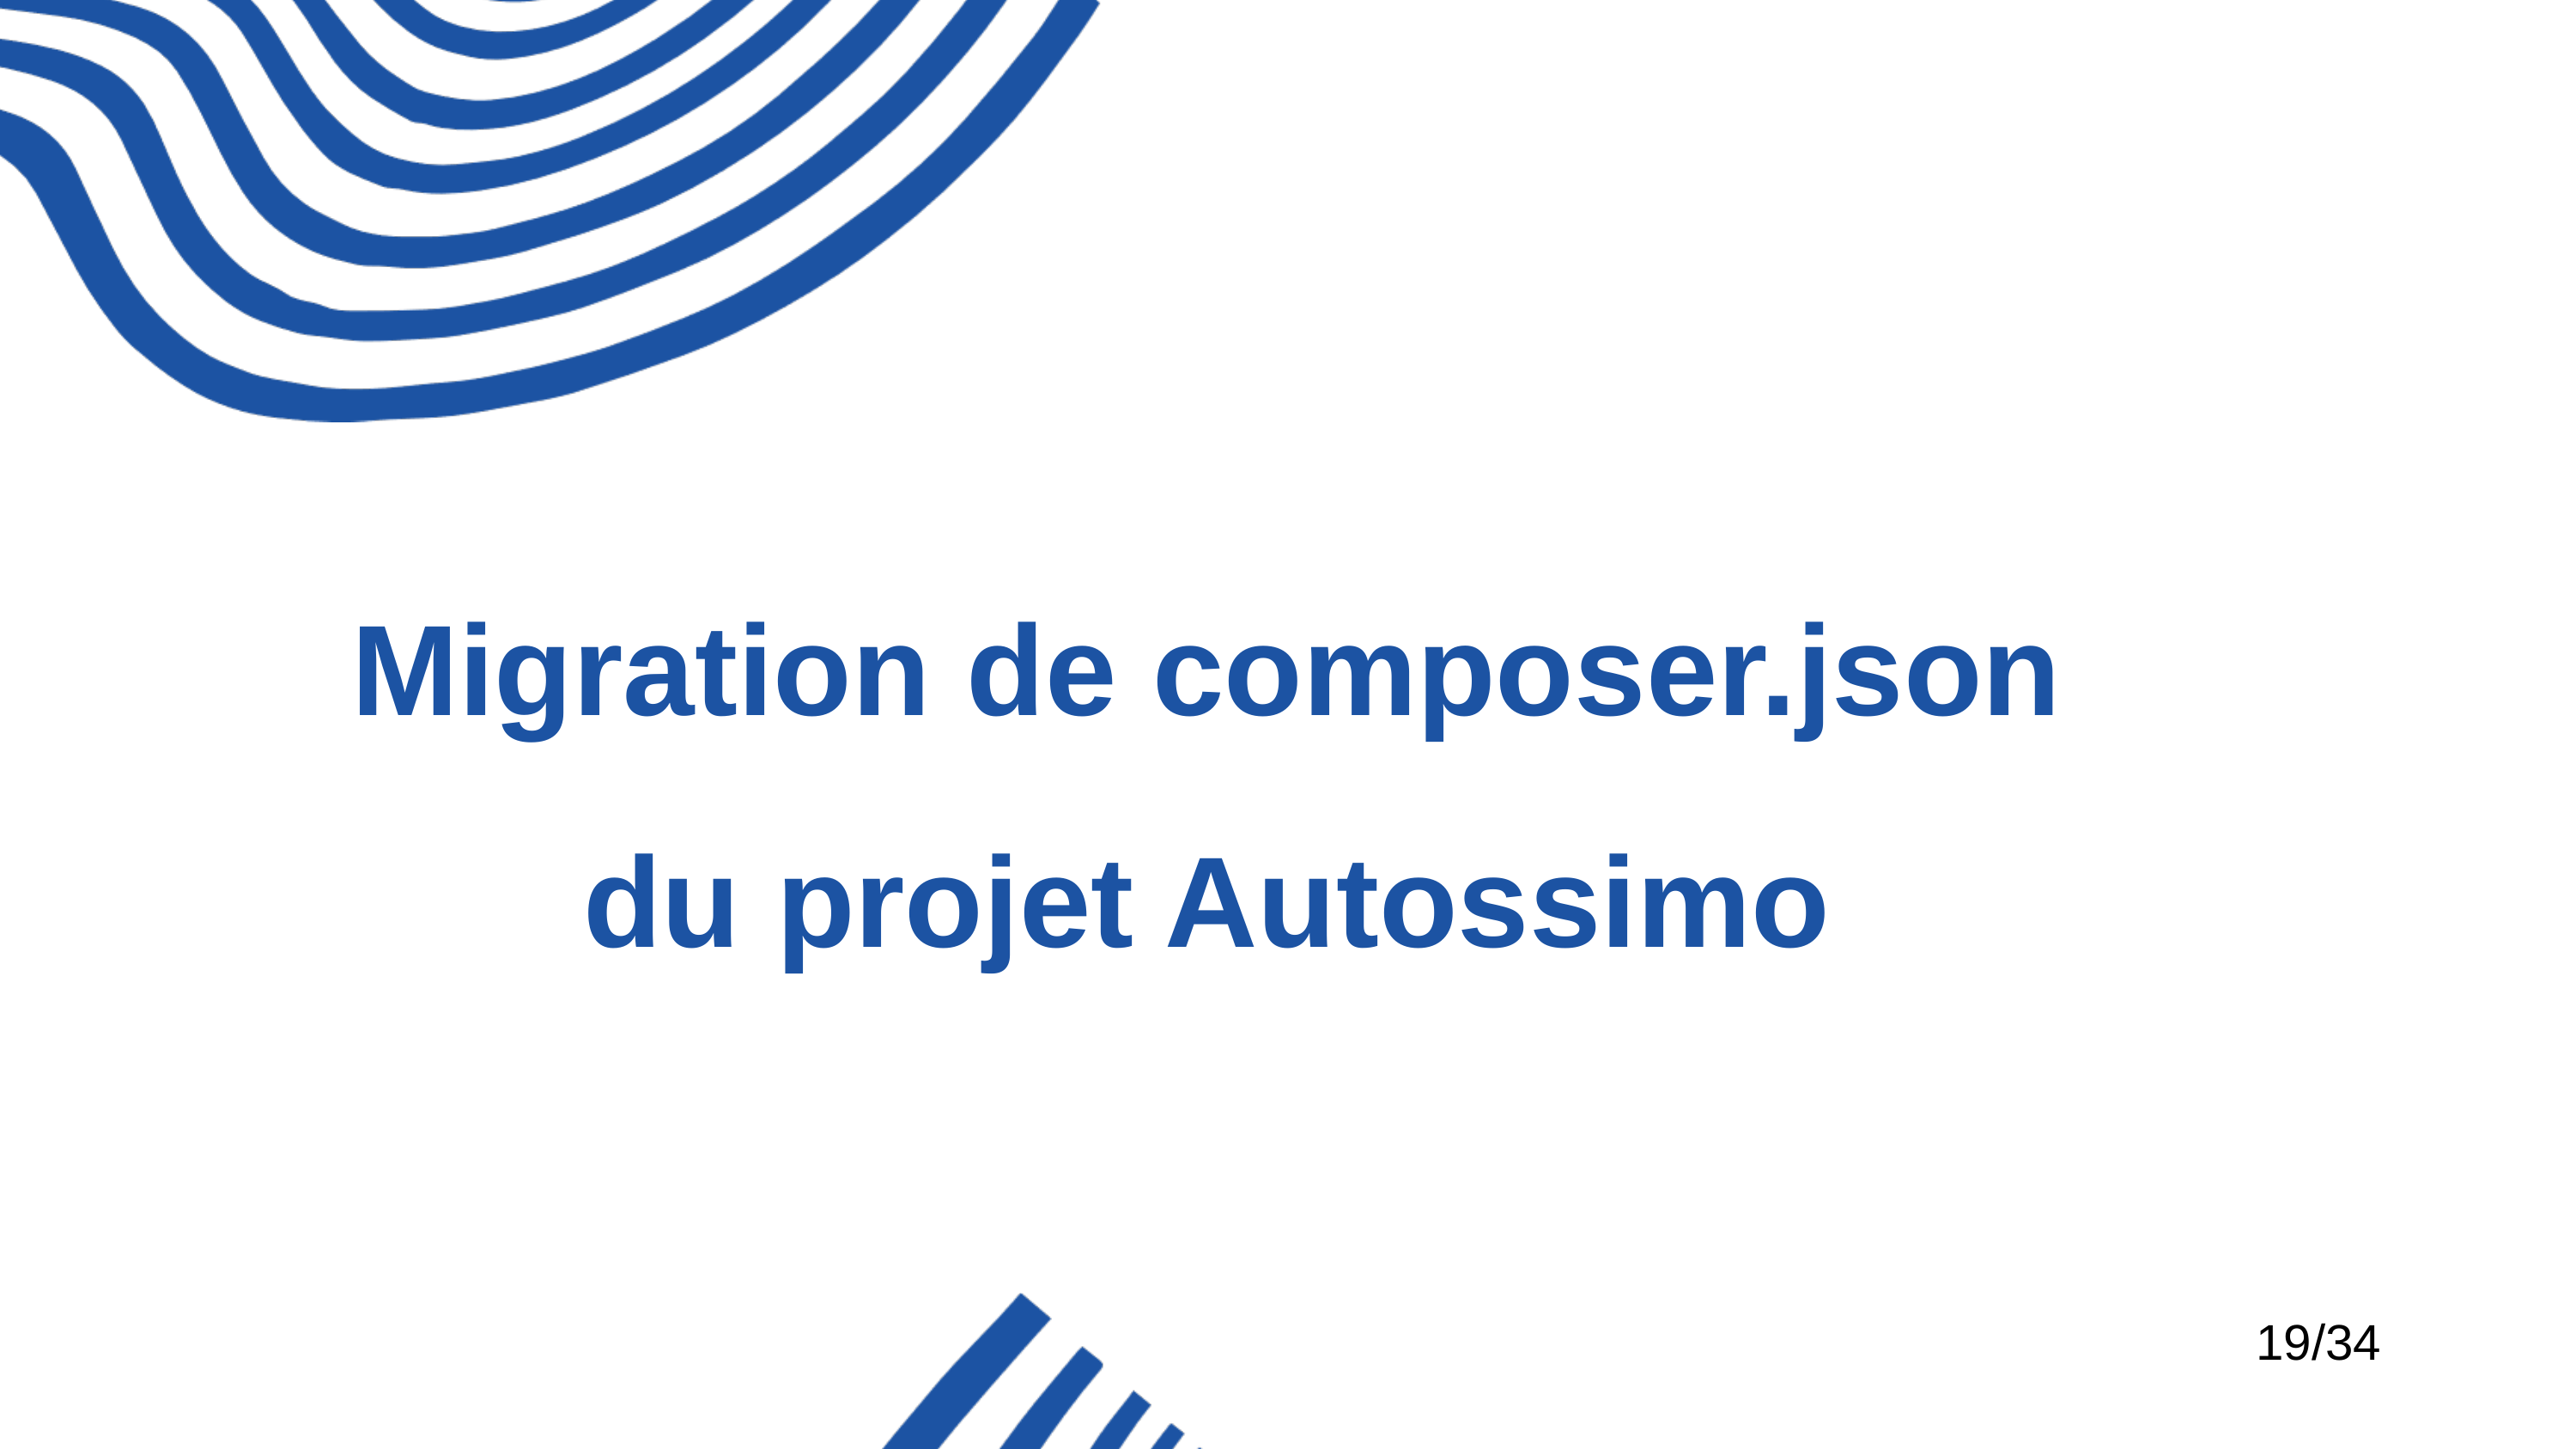

Migration de composer.json du projet Autossimo

19/34